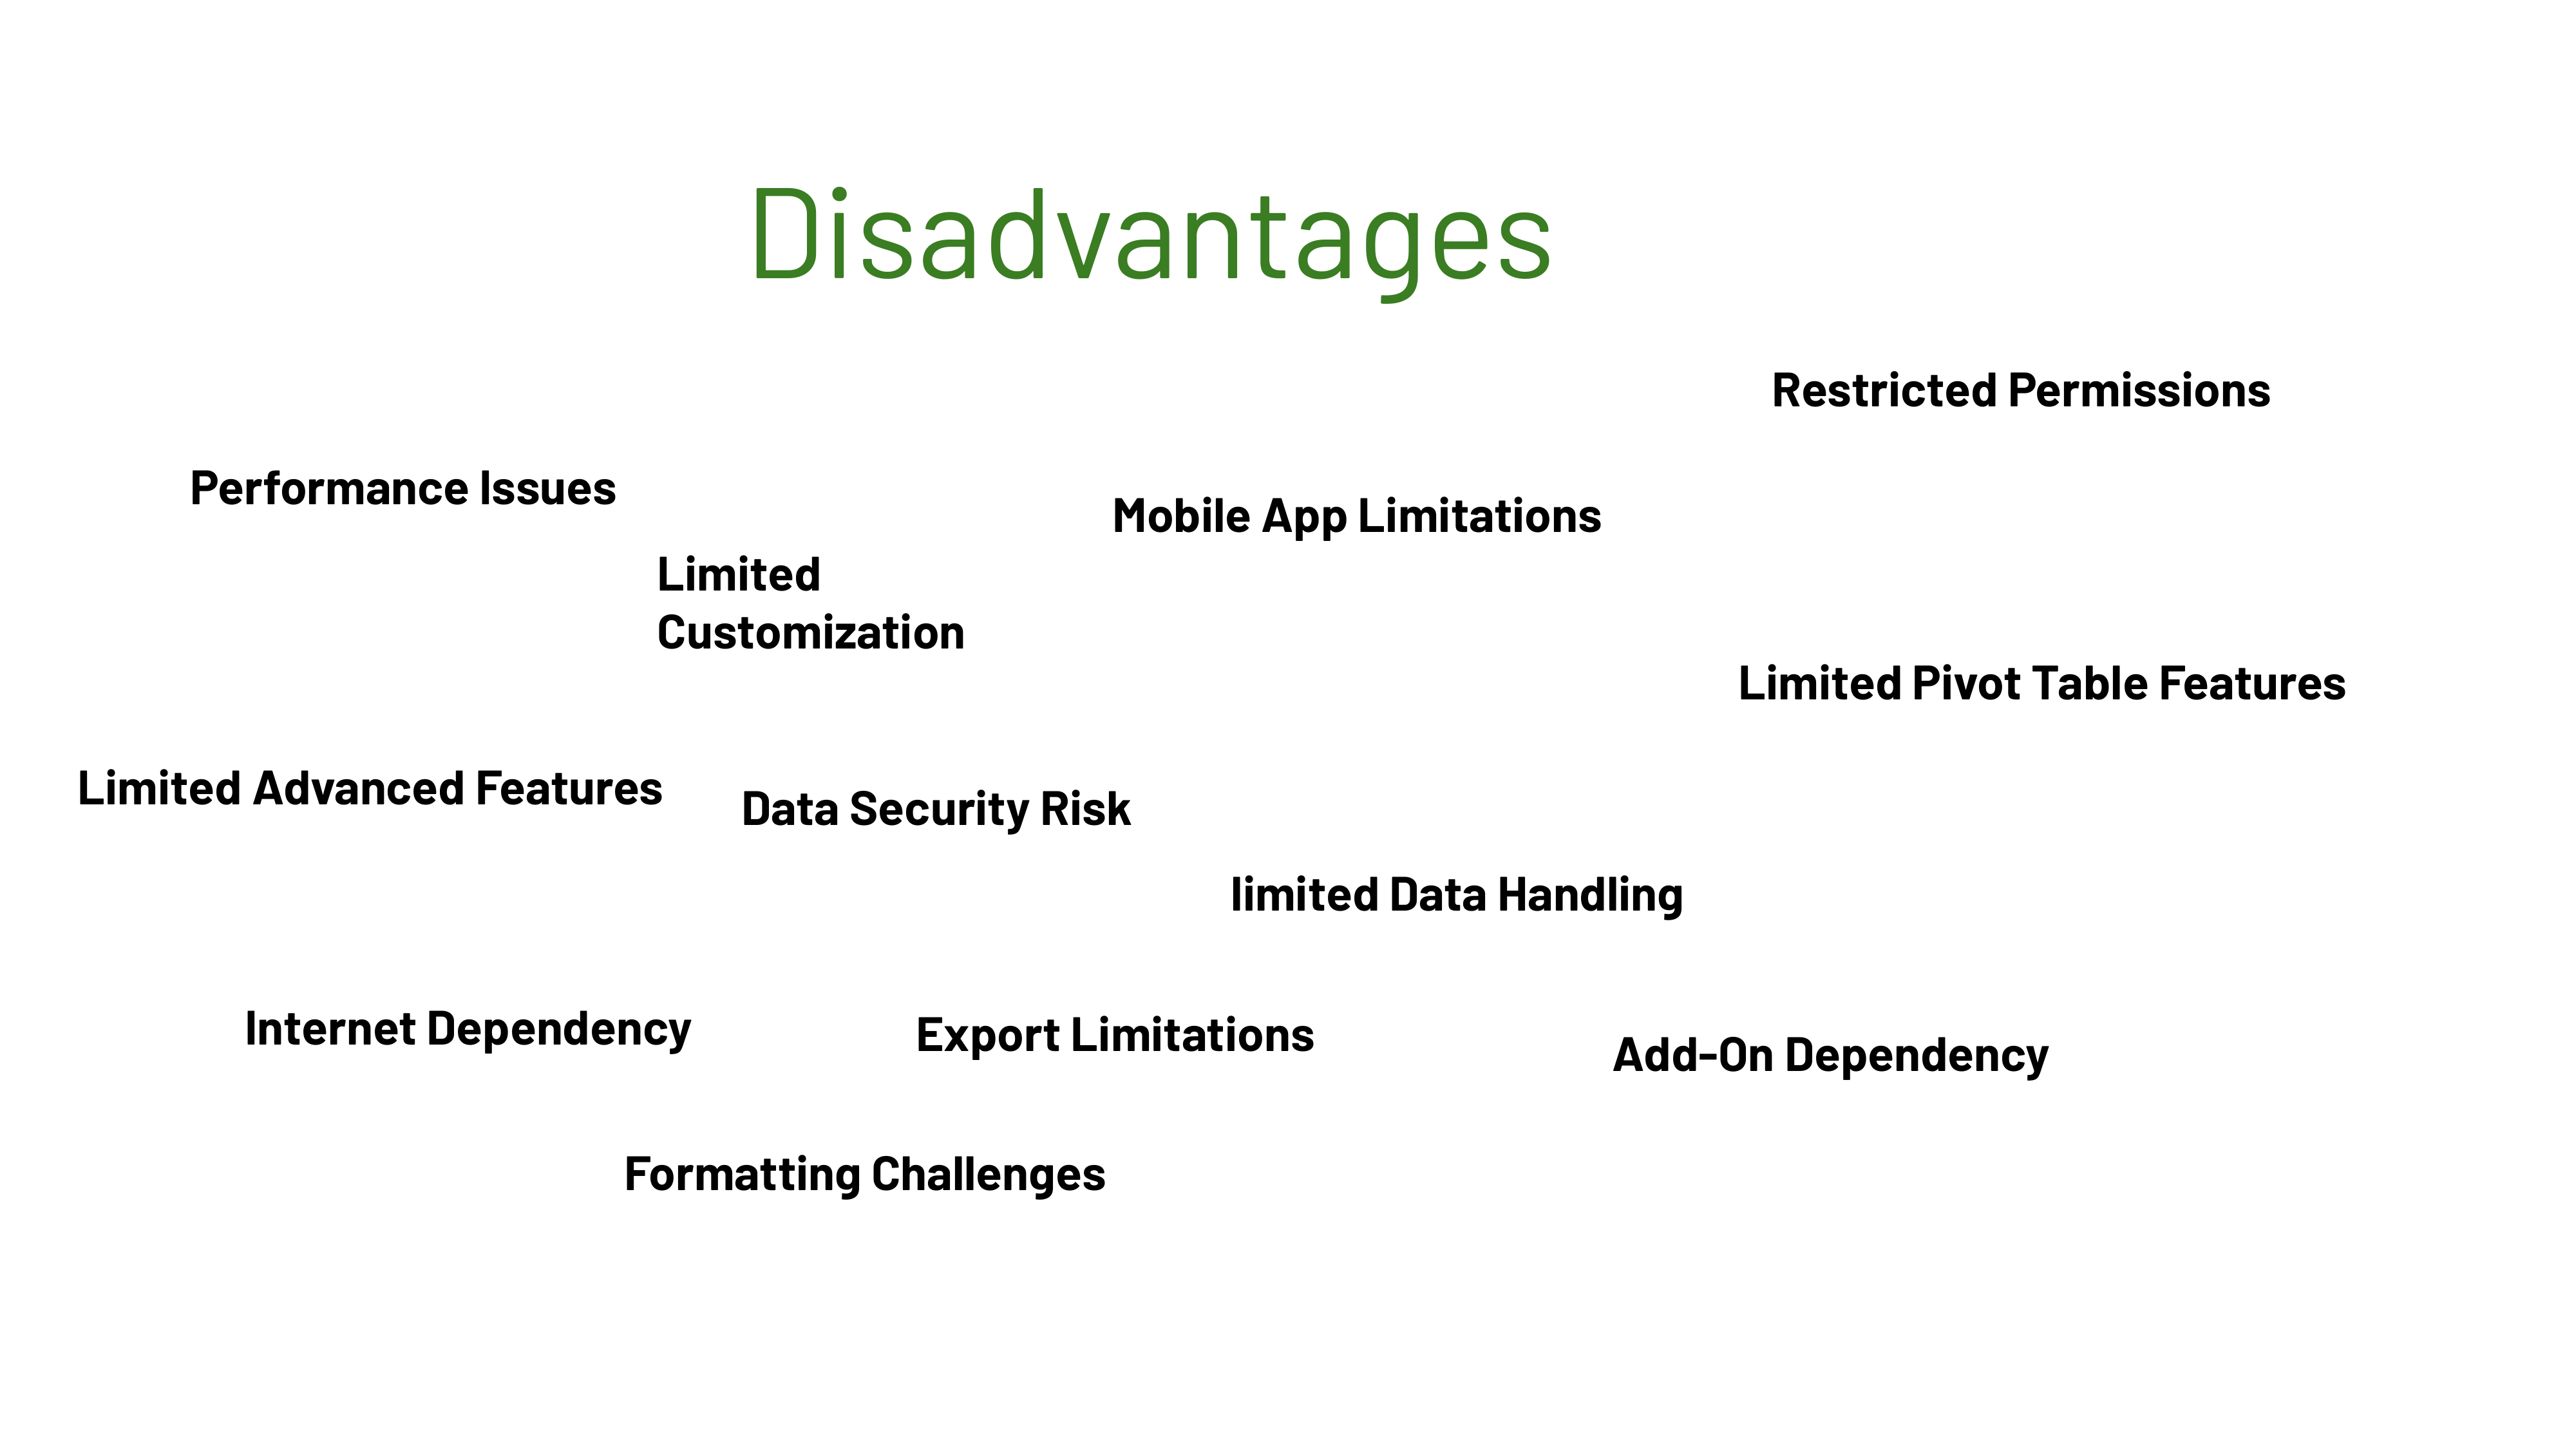

Disadvantages
Restricted Permissions

Performance Issues

Mobile App Limitations
Limited Customization
Limited Pivot Table Features
Limited Advanced Features

Data Security Risk

limited Data Handling
Internet Dependency
Export Limitations

Add-On Dependency

Formatting Challenges